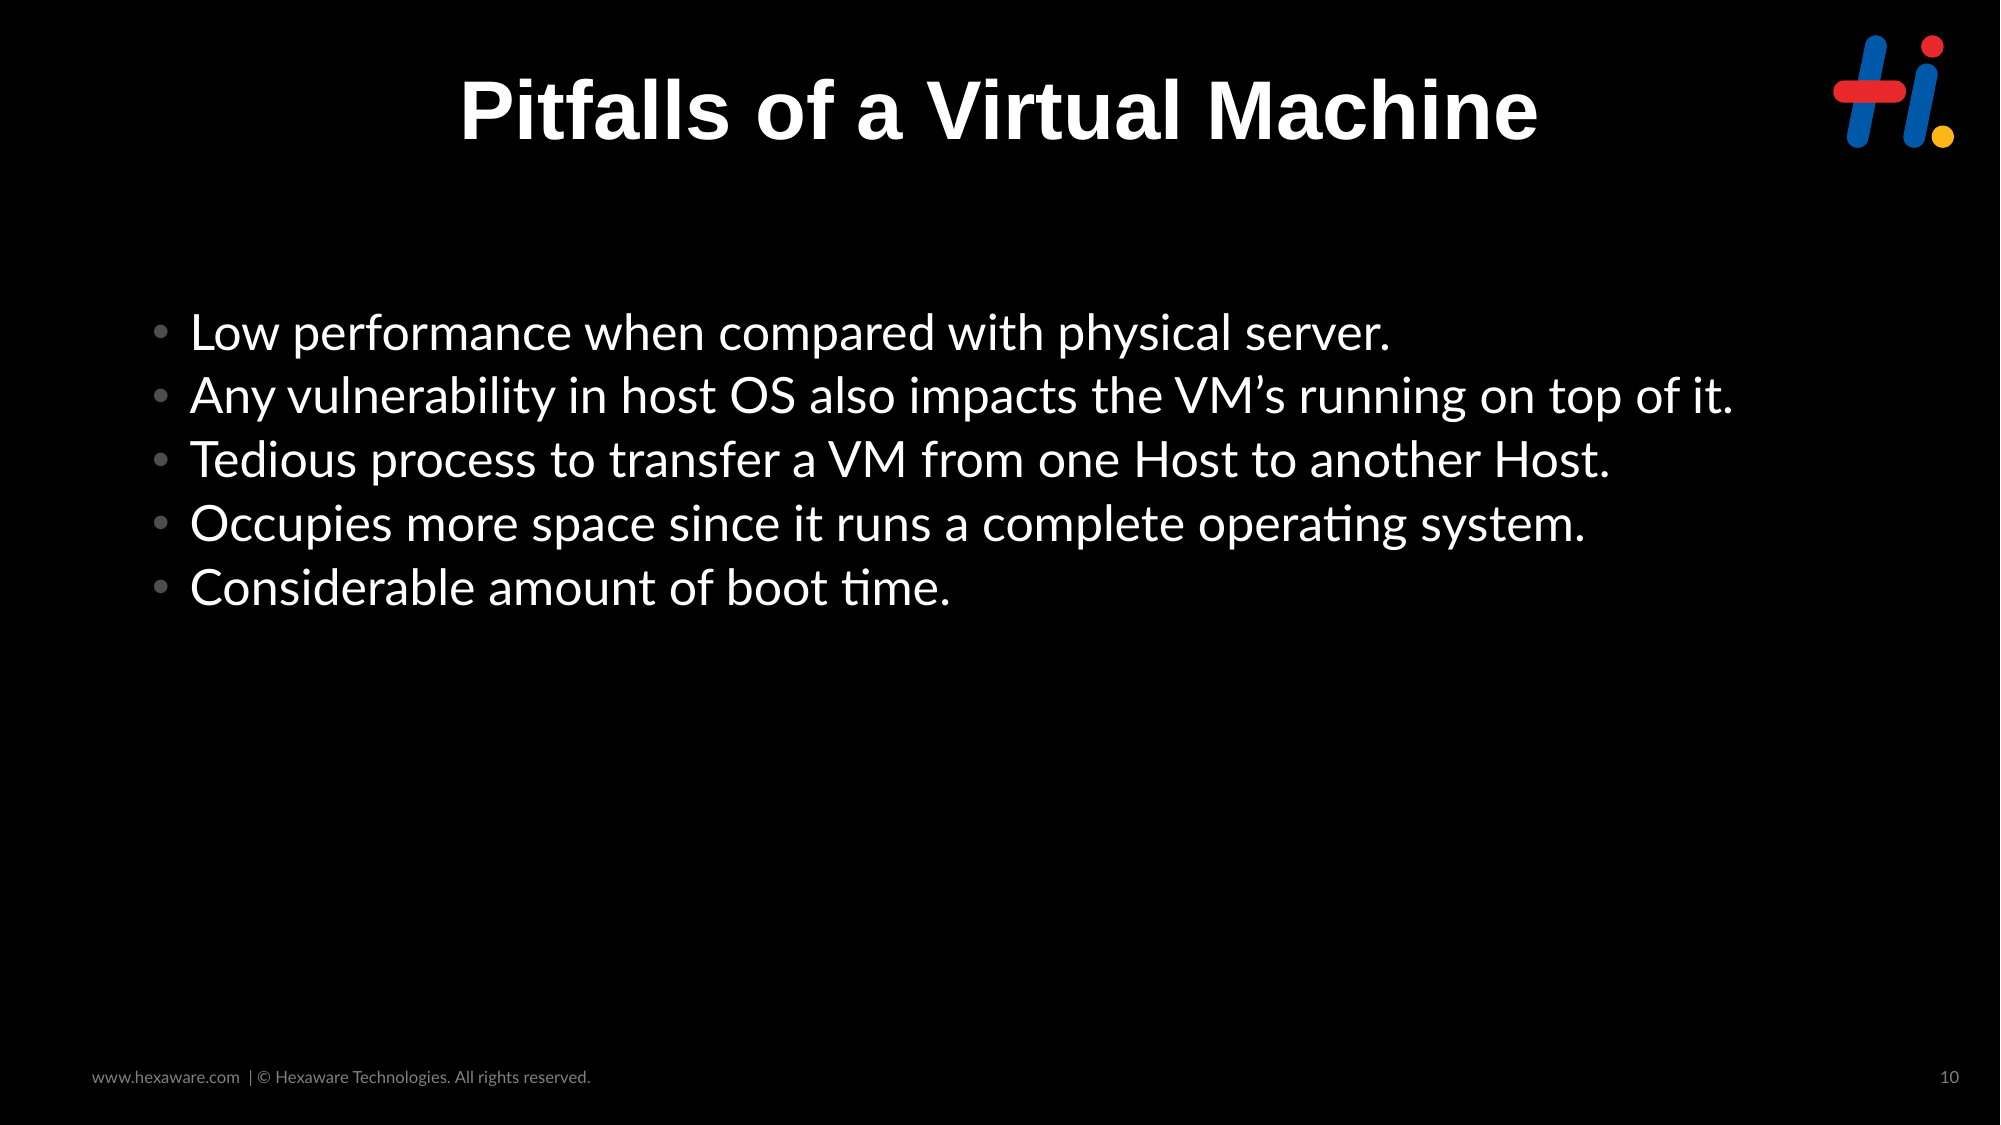

# Pitfalls of a Virtual Machine
Low performance when compared with physical server.
Any vulnerability in host OS also impacts the VM’s running on top of it.
Tedious process to transfer a VM from one Host to another Host.
Occupies more space since it runs a complete operating system.
Considerable amount of boot time.

Dell PowerEdge R70